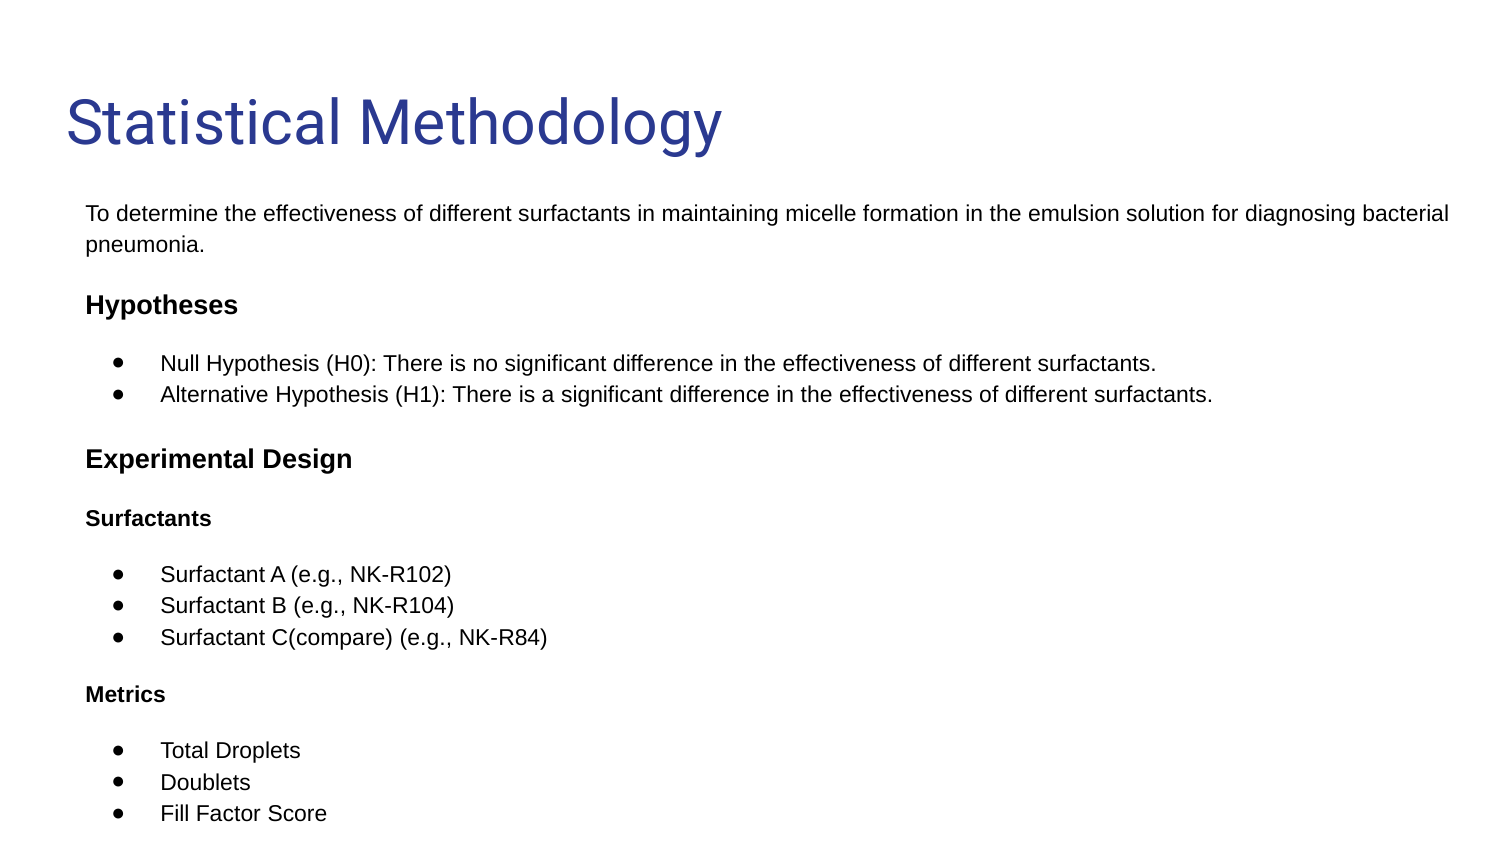

# Statistical Methodology
To determine the effectiveness of different surfactants in maintaining micelle formation in the emulsion solution for diagnosing bacterial pneumonia.
Hypotheses
Null Hypothesis (H0): There is no significant difference in the effectiveness of different surfactants.
Alternative Hypothesis (H1): There is a significant difference in the effectiveness of different surfactants.
Experimental Design
Surfactants
Surfactant A (e.g., NK-R102)
Surfactant B (e.g., NK-R104)
Surfactant C(compare) (e.g., NK-R84)
Metrics
Total Droplets
Doublets
Fill Factor Score